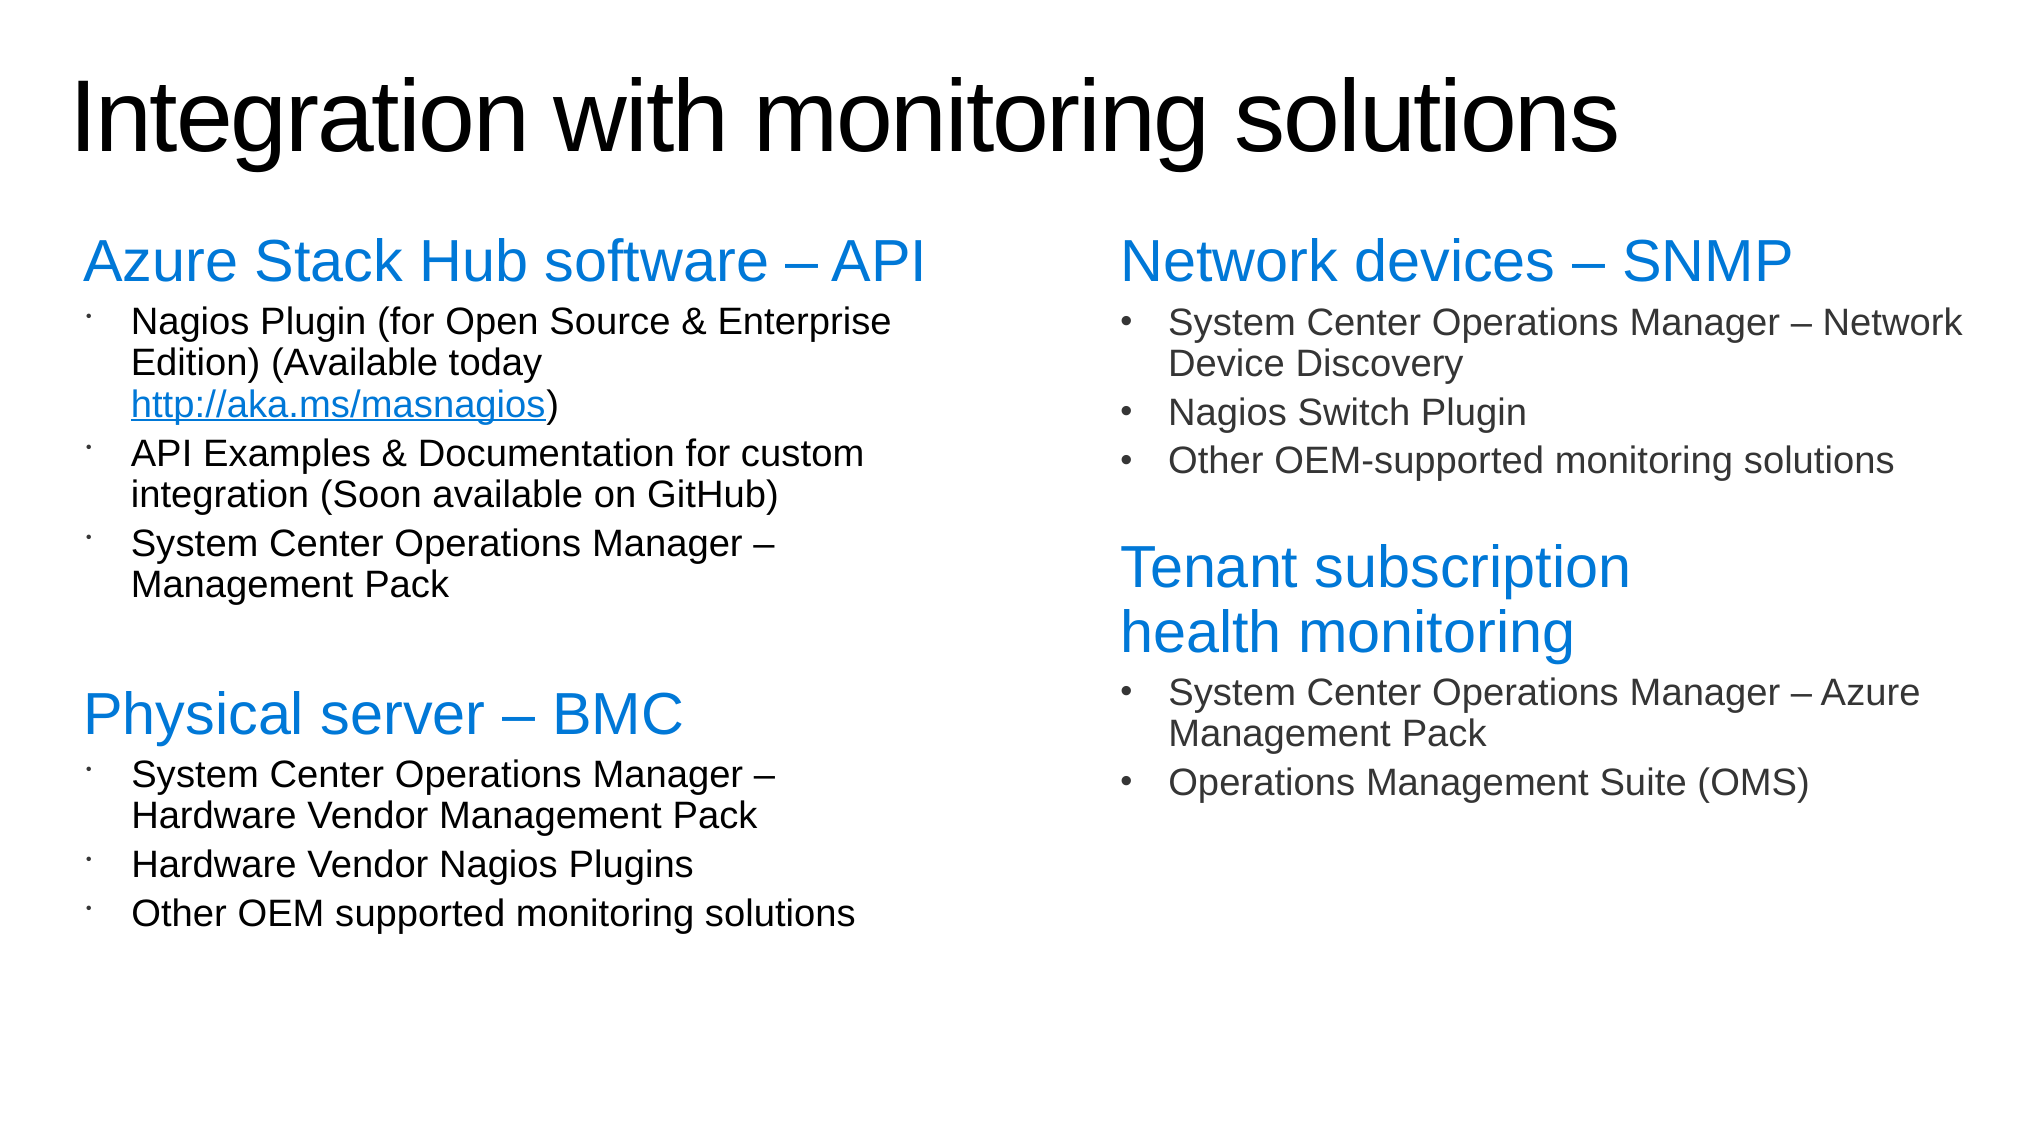

# Integration with monitoring solutions
Azure Stack Hub software – API
Nagios Plugin (for Open Source & Enterprise Edition) (Available today http://aka.ms/masnagios)
API Examples & Documentation for custom integration (Soon available on GitHub)
System Center Operations Manager – Management Pack

Physical server – BMC
System Center Operations Manager – Hardware Vendor Management Pack
Hardware Vendor Nagios Plugins
Other OEM supported monitoring solutions

Network devices – SNMP
System Center Operations Manager – Network Device Discovery
Nagios Switch Plugin
Other OEM-supported monitoring solutions

Tenant subscription
health monitoring
System Center Operations Manager – Azure Management Pack
Operations Management Suite (OMS)